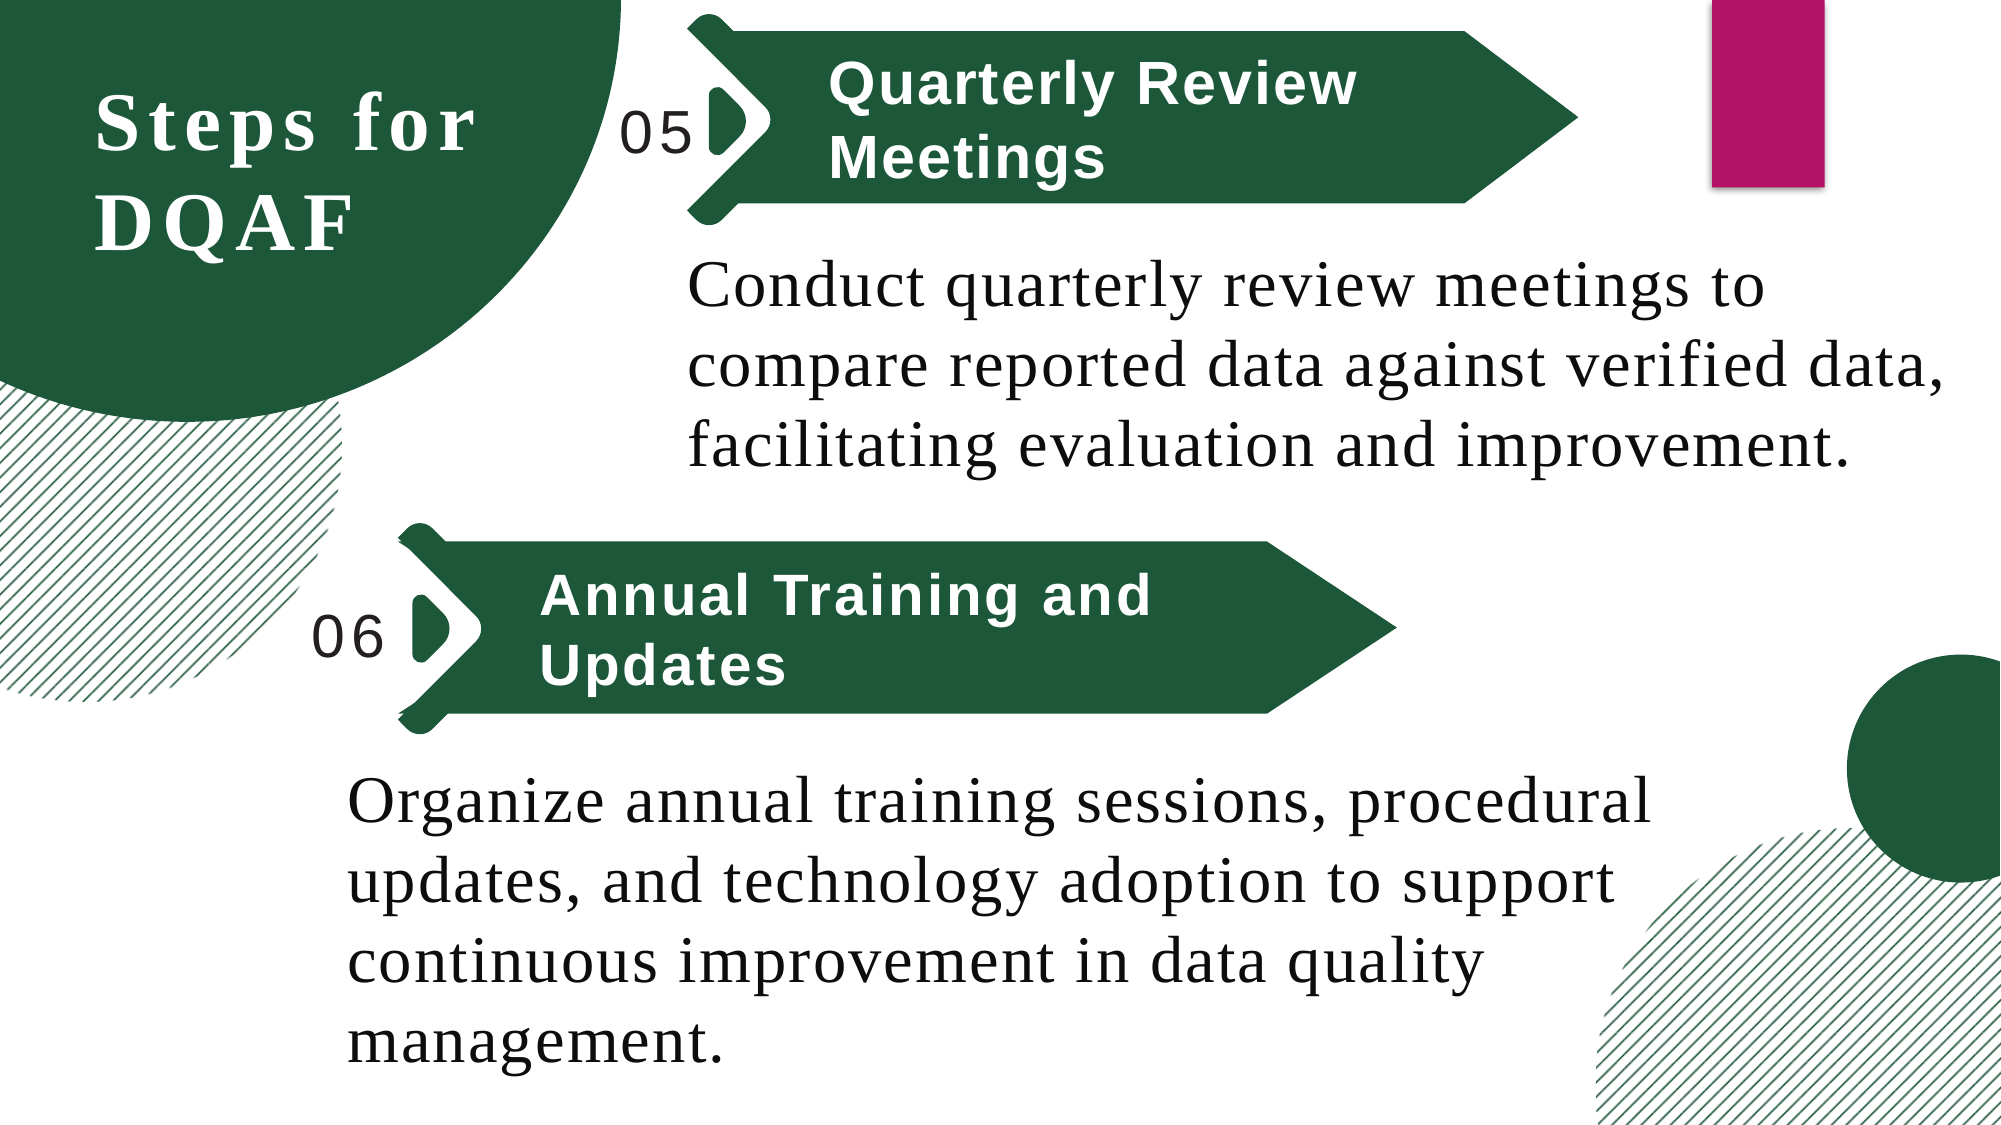

Quarterly Review Meetings
Steps for DQAF
05

Conduct quarterly review meetings to compare reported data against verified data, facilitating evaluation and improvement.

Annual Training and Updates
06

Organize annual training sessions, procedural updates, and technology adoption to support continuous improvement in data quality management.